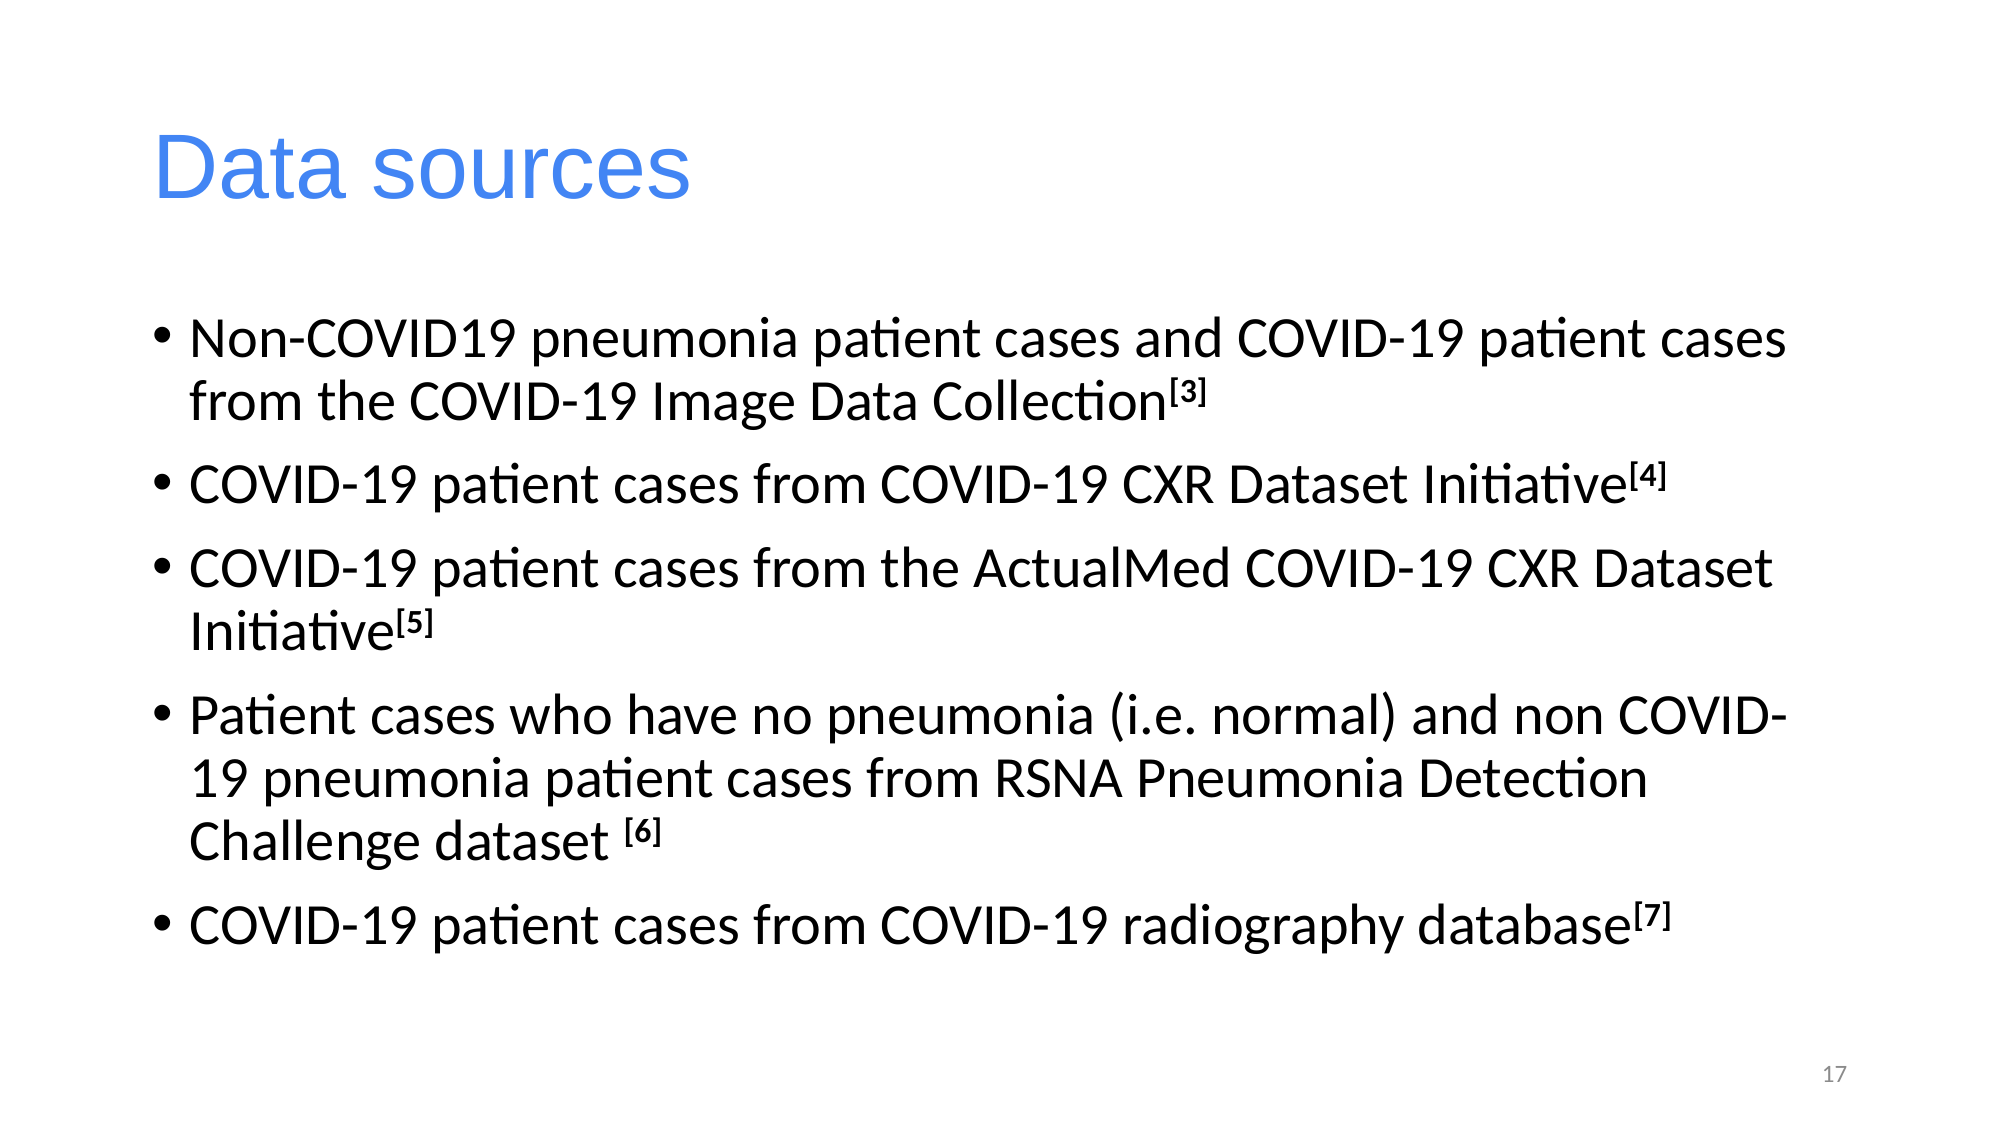

# Data sources
Non-COVID19 pneumonia patient cases and COVID-19 patient cases from the COVID-19 Image Data Collection[3]
COVID-19 patient cases from COVID-19 CXR Dataset Initiative[4]
COVID-19 patient cases from the ActualMed COVID-19 CXR Dataset Initiative[5]
Patient cases who have no pneumonia (i.e. normal) and non COVID-19 pneumonia patient cases from RSNA Pneumonia Detection Challenge dataset [6]
COVID-19 patient cases from COVID-19 radiography database[7]
17